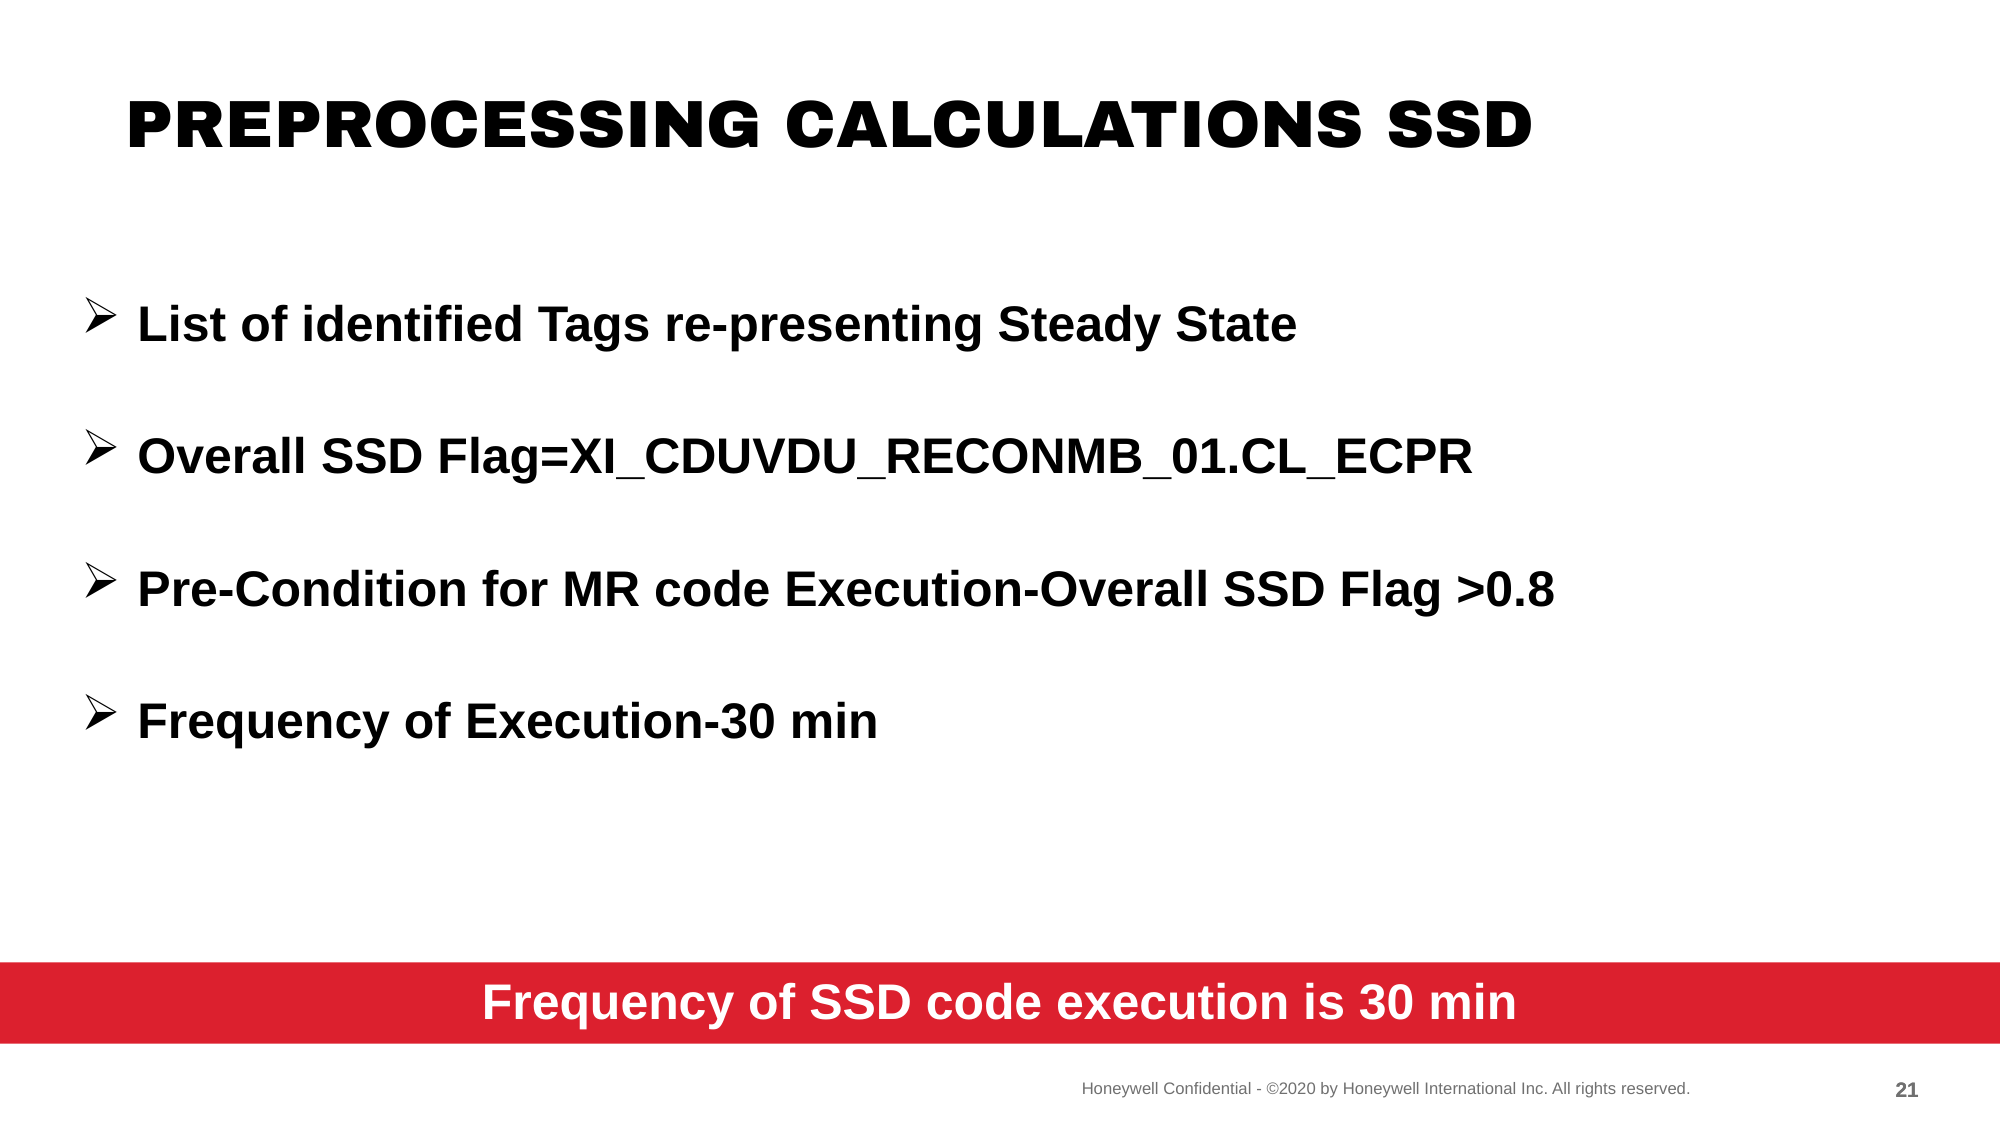

# Preprocessing calculations SSD
List of identified Tags re-presenting Steady State
Overall SSD Flag=XI_CDUVDU_RECONMB_01.CL_ECPR
Pre-Condition for MR code Execution-Overall SSD Flag >0.8
Frequency of Execution-30 min
Frequency of SSD code execution is 30 min
21
21